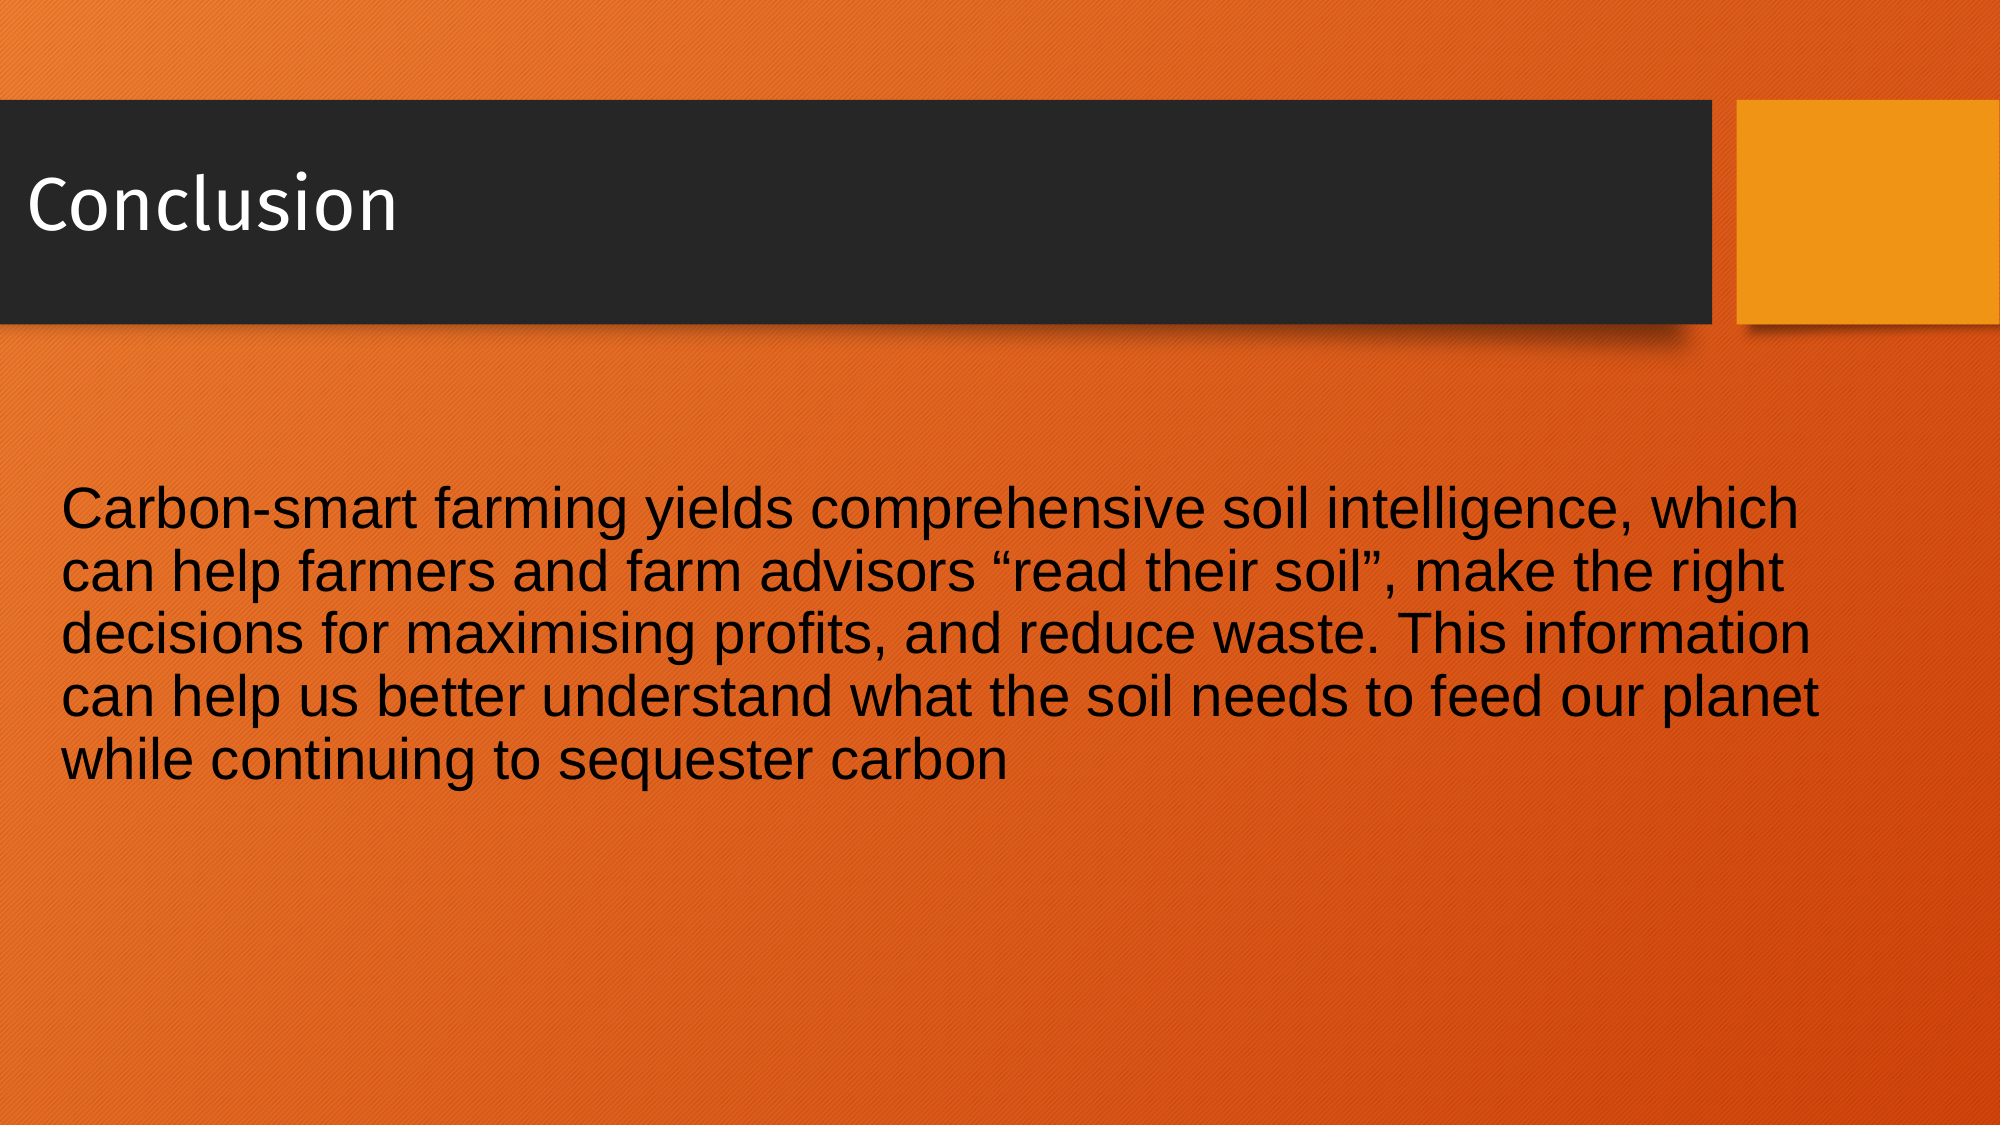

# Conclusion
Carbon-smart farming yields comprehensive soil intelligence, which can help farmers and farm advisors “read their soil”, make the right decisions for maximising profits, and reduce waste. This information can help us better understand what the soil needs to feed our planet while continuing to sequester carbon